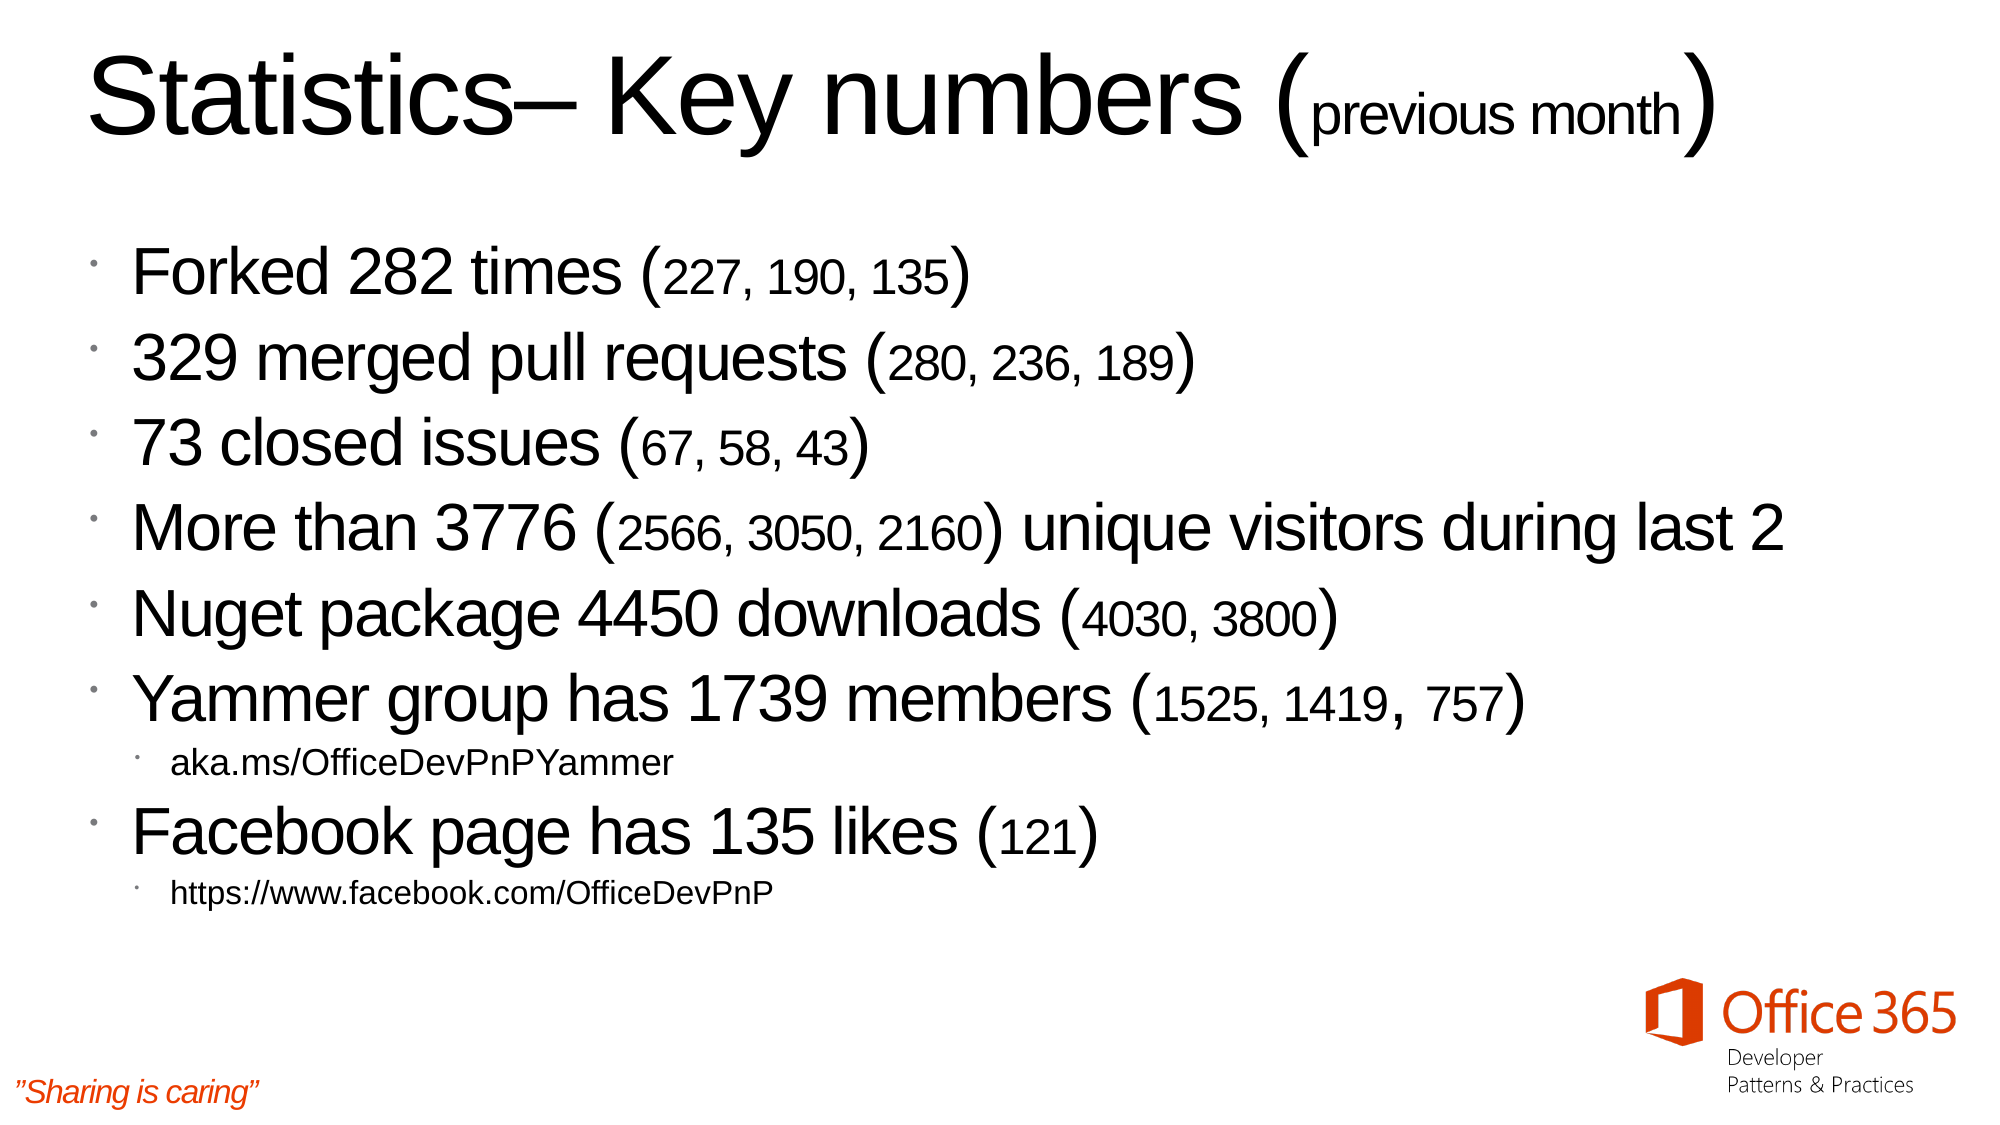

# Statistics– Key numbers (previous month)
Forked 282 times (227, 190, 135)
329 merged pull requests (280, 236, 189)
73 closed issues (67, 58, 43)
More than 3776 (2566, 3050, 2160) unique visitors during last 2
Nuget package 4450 downloads (4030, 3800)
Yammer group has 1739 members (1525, 1419, 757)
aka.ms/OfficeDevPnPYammer
Facebook page has 135 likes (121)
https://www.facebook.com/OfficeDevPnP